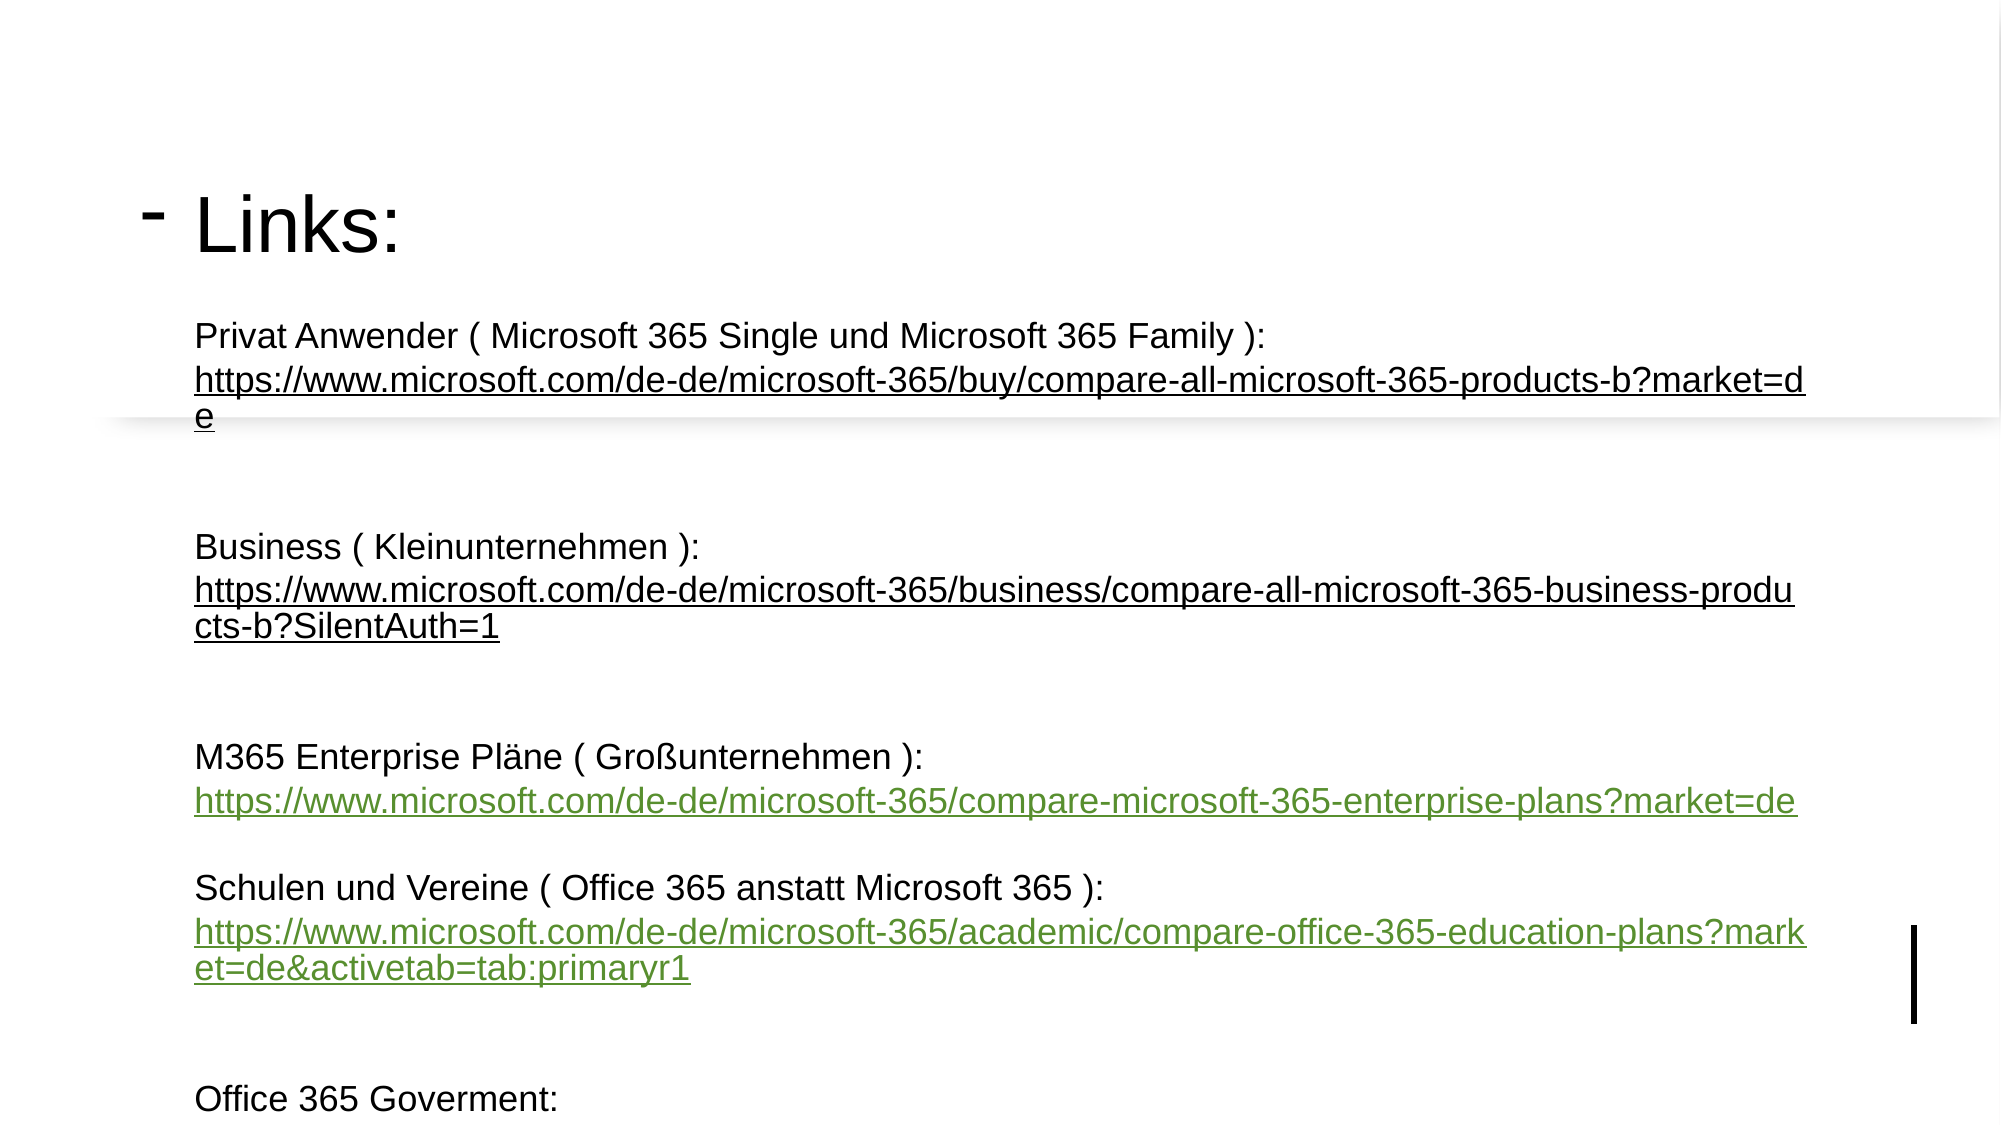

# Links: Privat Anwender ( Microsoft 365 Single und Microsoft 365 Family ): https://www.microsoft.com/de-de/microsoft-365/buy/compare-all-microsoft-365-products-b?market=de Business ( Kleinunternehmen ): https://www.microsoft.com/de-de/microsoft-365/business/compare-all-microsoft-365-business-products-b?SilentAuth=1 M365 Enterprise Pläne ( Großunternehmen ): https://www.microsoft.com/de-de/microsoft-365/compare-microsoft-365-enterprise-plans?market=de Schulen und Vereine ( Office 365 anstatt Microsoft 365 ): https://www.microsoft.com/de-de/microsoft-365/academic/compare-office-365-education-plans?market=de&activetab=tab:primaryr1 Office 365 Goverment: https://www.microsoft.com/de-de/microsoft-365/government/compare-office-365-government-plans?SilentAuth=1